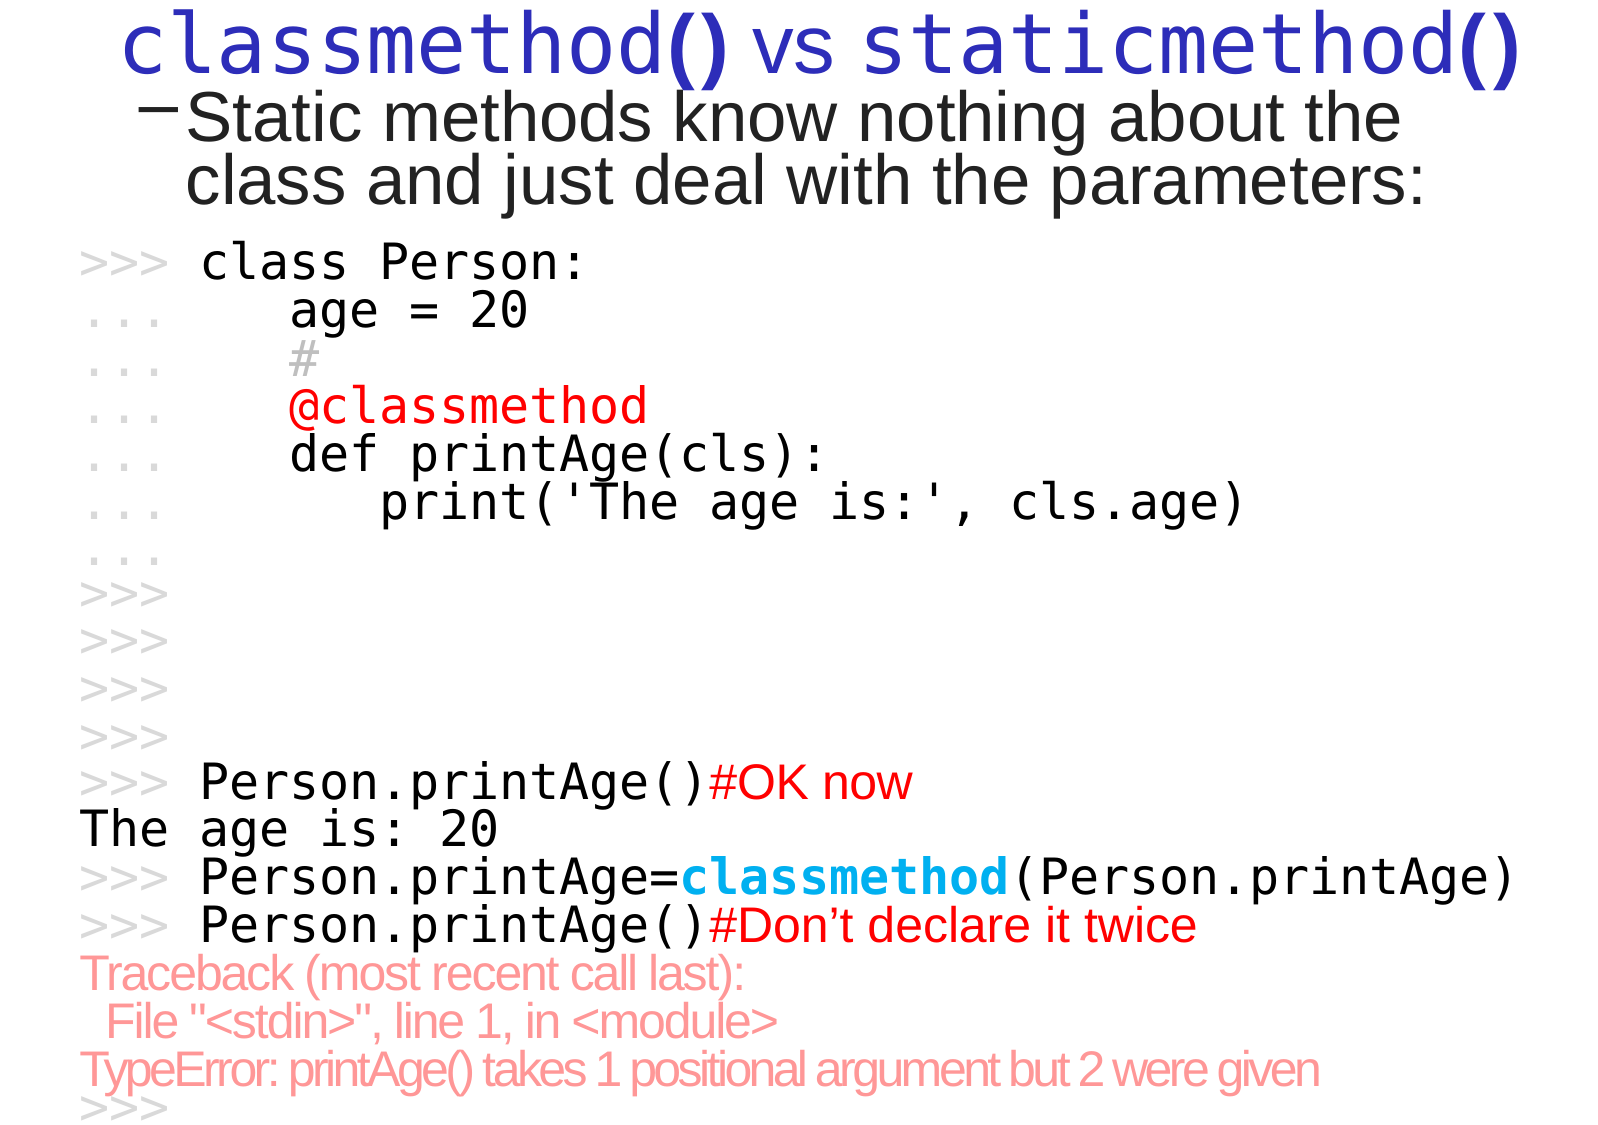

classmethod( ) vs staticmethod( )
Static methods know nothing about the class and just deal with the parameters:

>>> class Person:
...    age = 20
...    #
...    @classmethod
...    def printAge(cls):
...       print('The age is:', cls.age)
...
>>>
>>>
>>>
>>>
>>> Person.printAge()#OK now
The age is: 20
>>> Person.printAge=classmethod(Person.printAge)
>>> Person.printAge()#Don’t declare it twice
Traceback (most recent call last):
  File "<stdin>", line 1, in <module>
TypeError: printAge() takes 1 positional argument but 2 were given
>>>